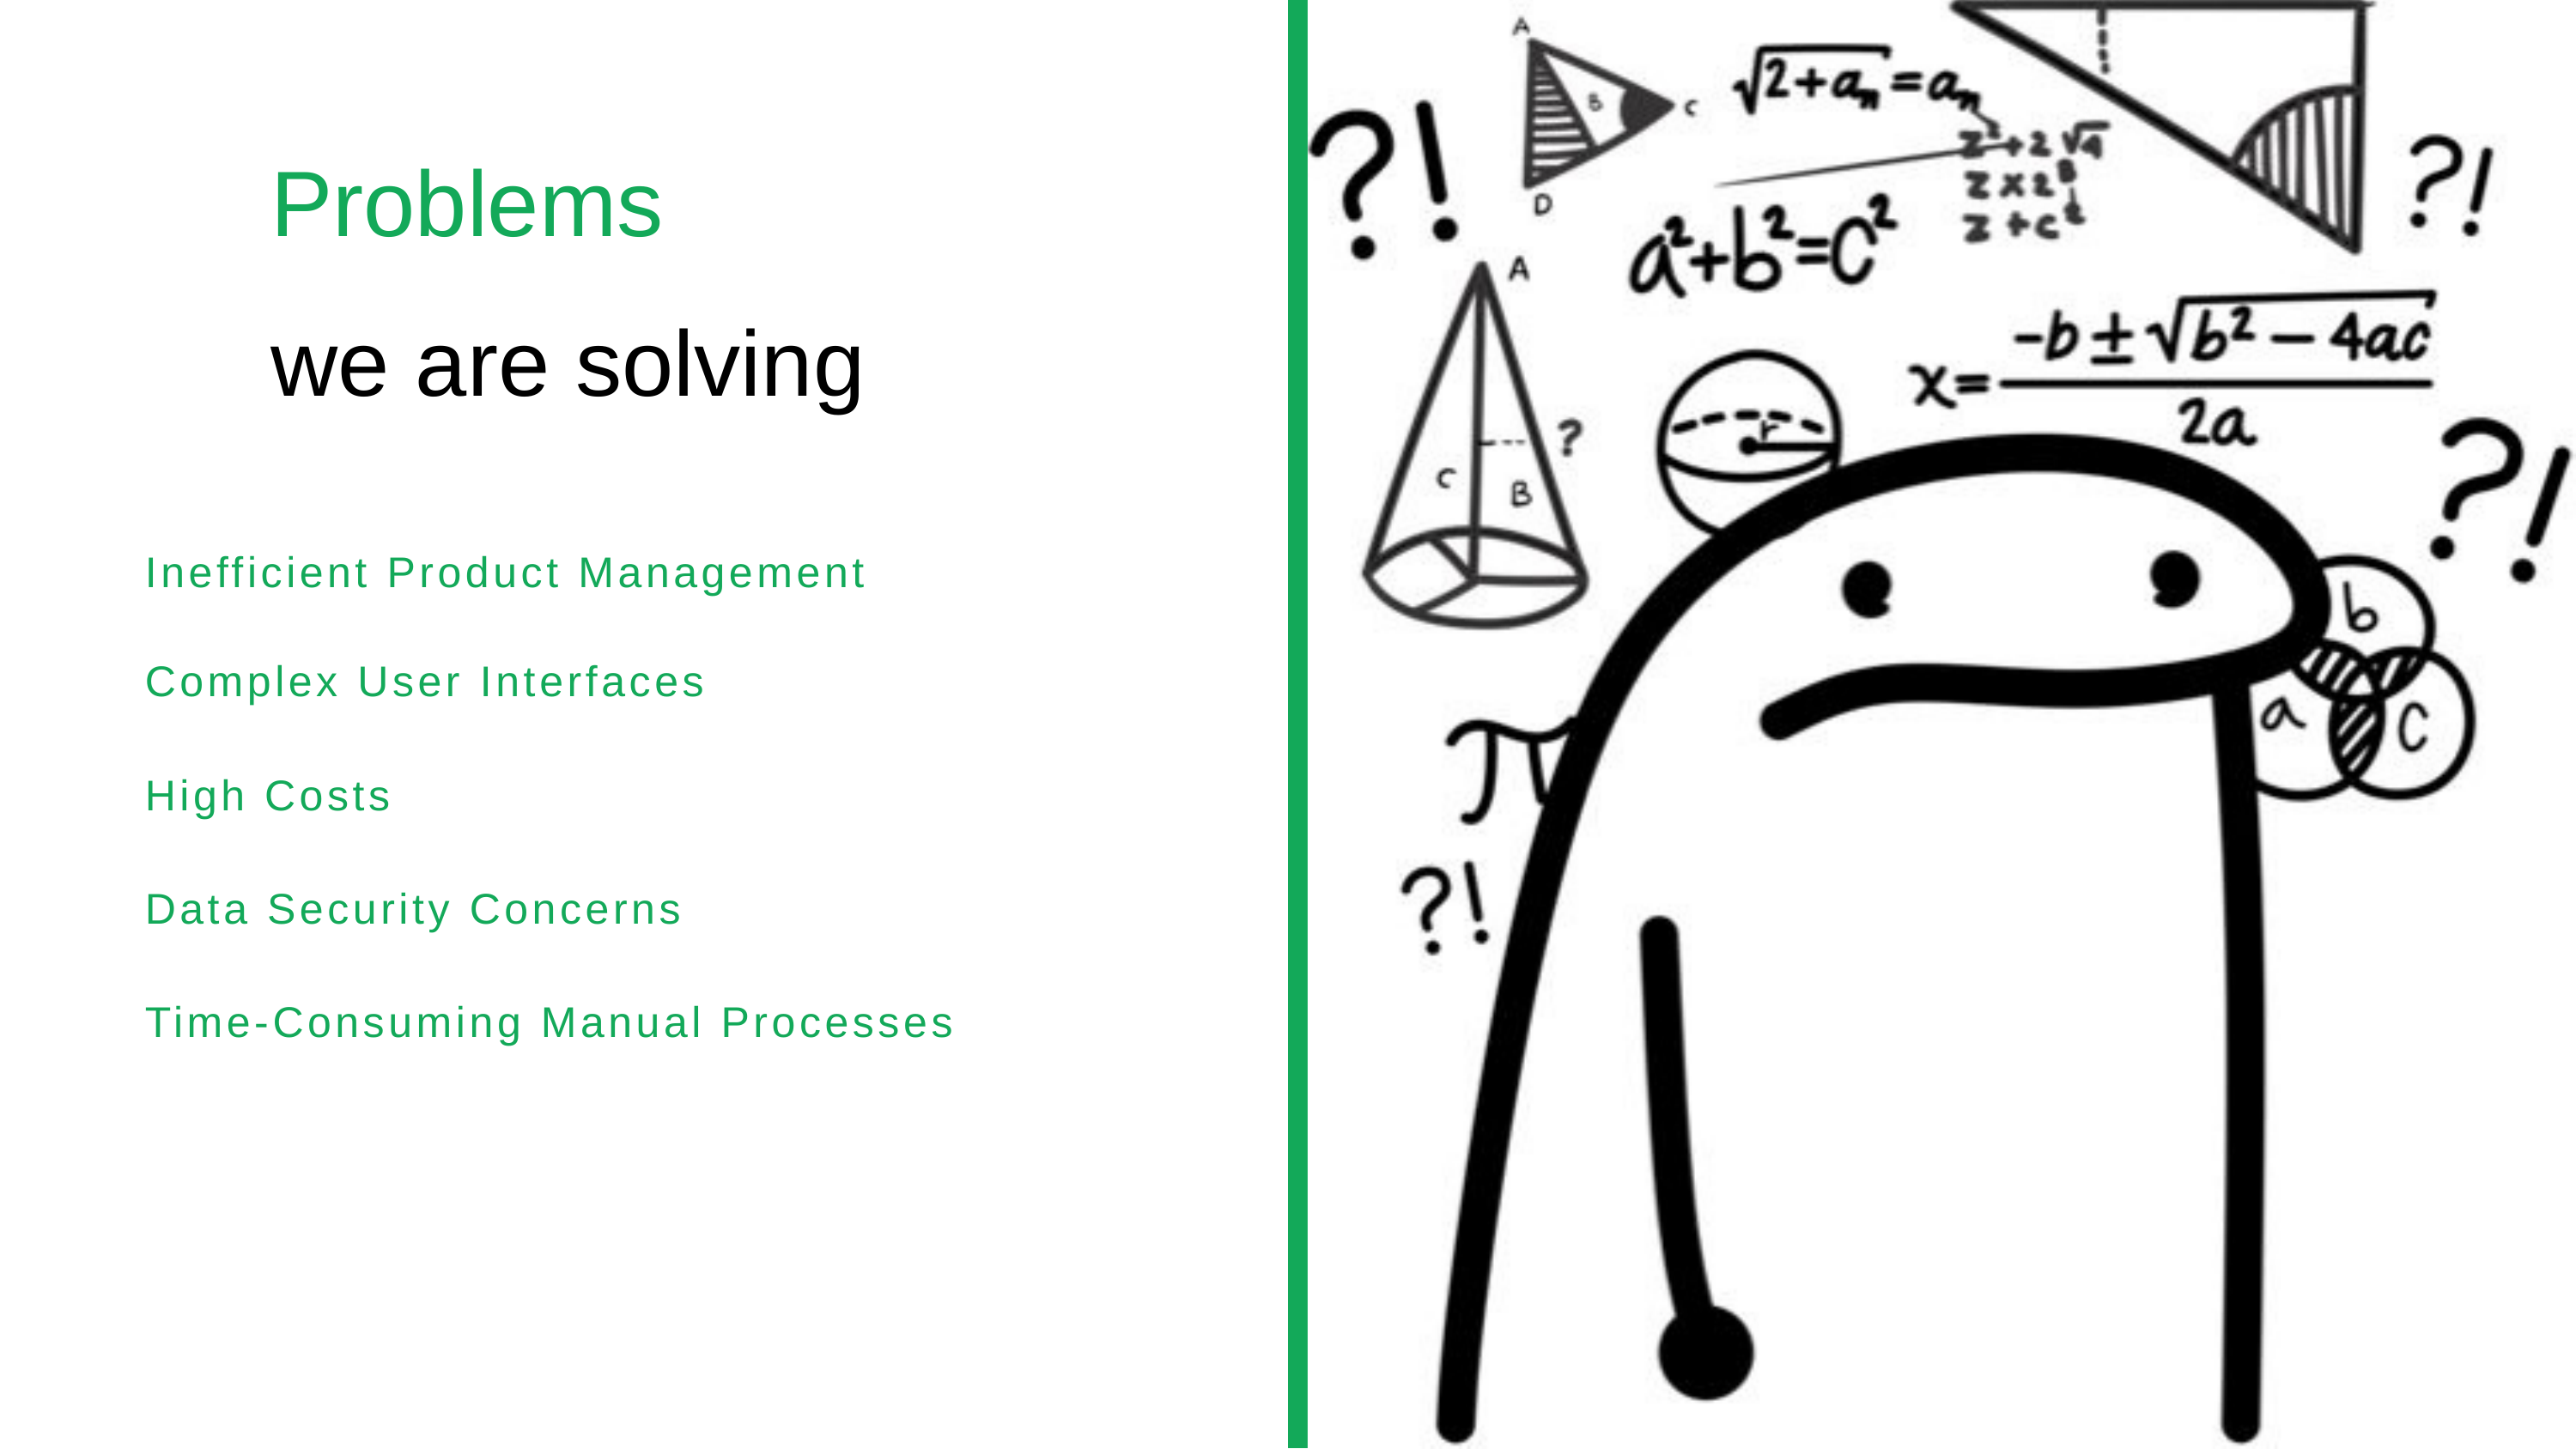

Problems
we are solving
Inefficient Product Management
Complex User Interfaces
High Costs
Data Security Concerns
Time-Consuming Manual Processes